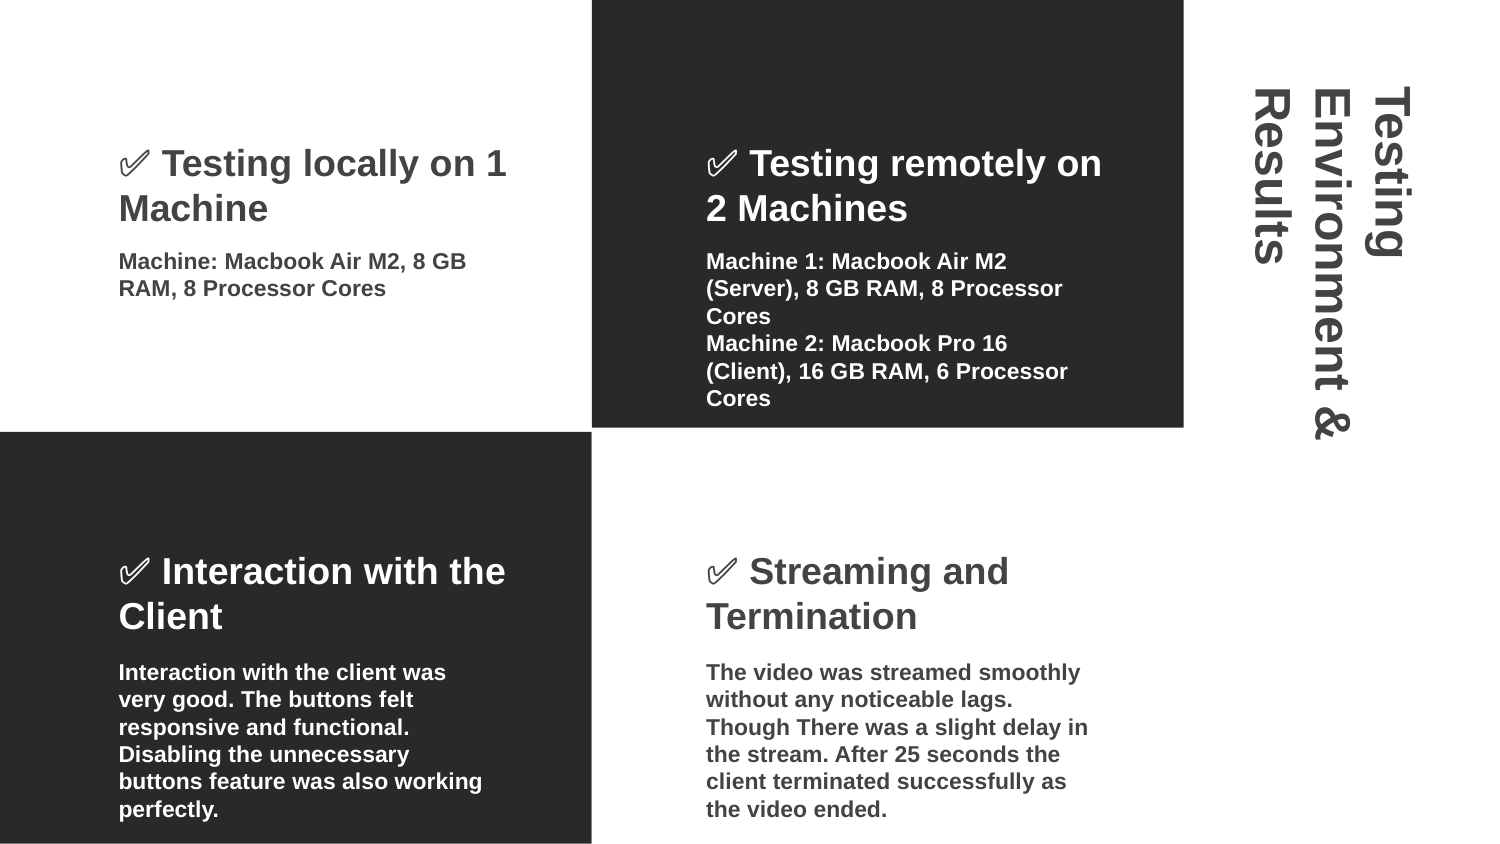

# ✅ Testing locally on 1 Machine
✅ Testing remotely on 2 Machines
Machine: Macbook Air M2, 8 GB RAM, 8 Processor Cores
Machine 1: Macbook Air M2 (Server), 8 GB RAM, 8 Processor Cores
Machine 2: Macbook Pro 16 (Client), 16 GB RAM, 6 Processor Cores
Testing Environment & Results

✅ Interaction with the Client
✅ Streaming and Termination
The video was streamed smoothly without any noticeable lags. Though There was a slight delay in the stream. After 25 seconds the client terminated successfully as the video ended.
Interaction with the client was very good. The buttons felt responsive and functional. Disabling the unnecessary buttons feature was also working perfectly.